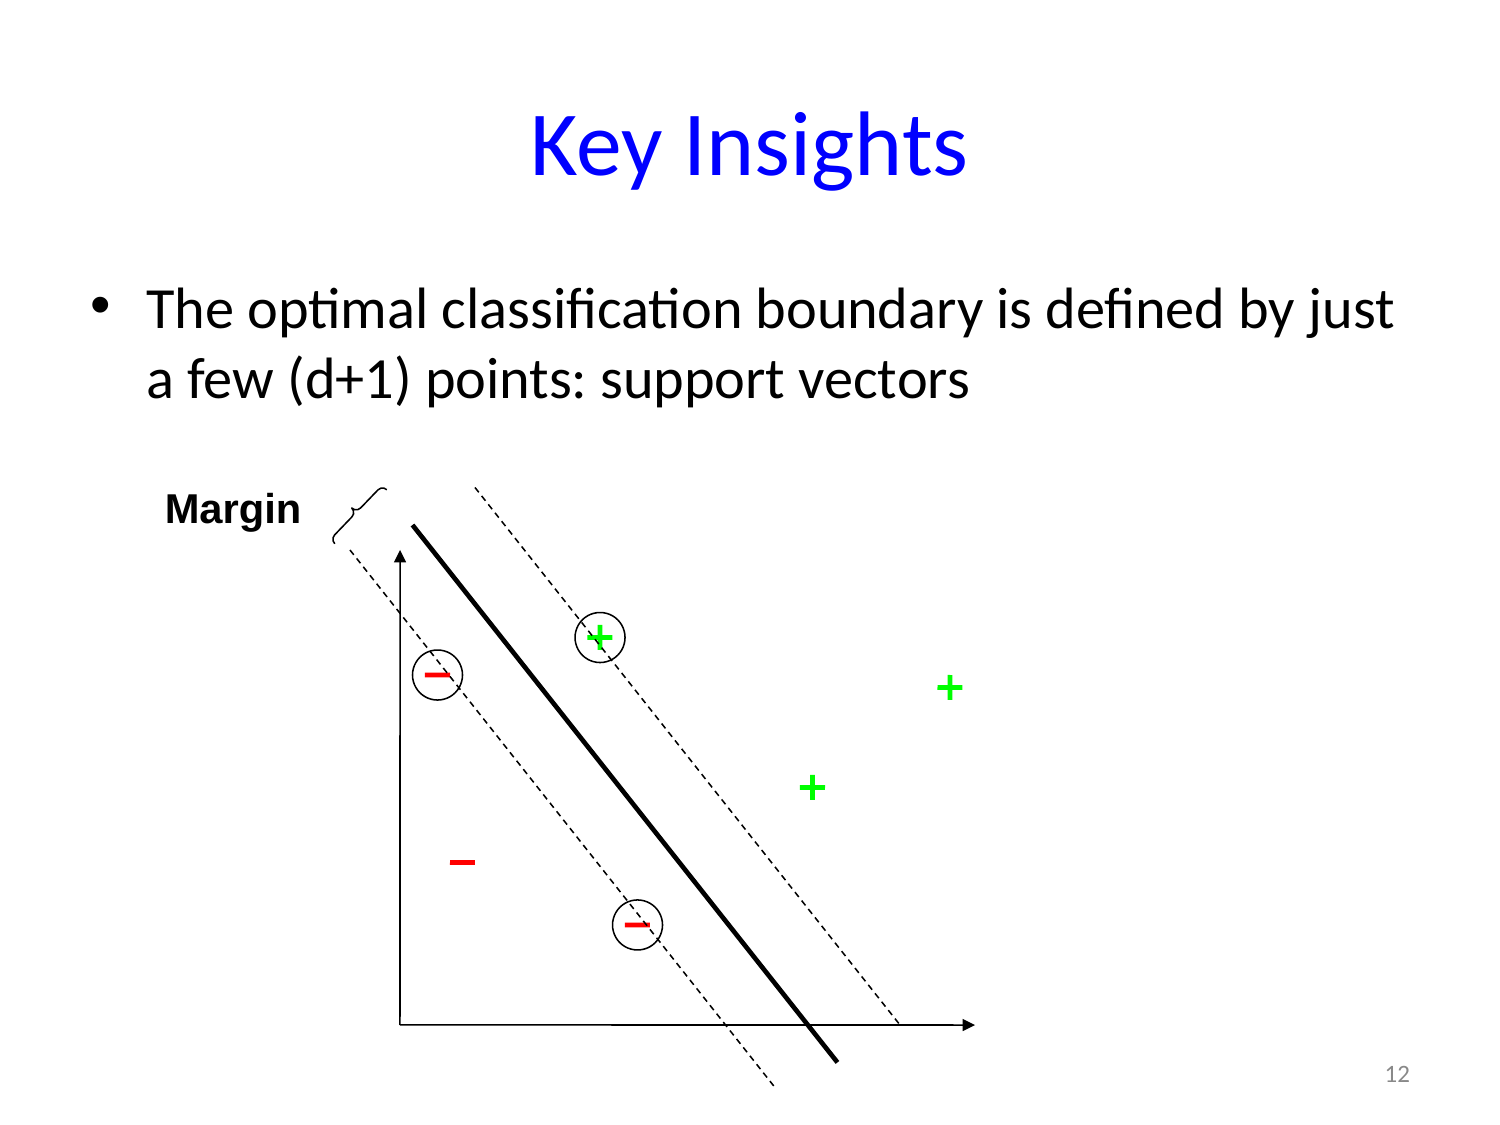

# Key Insights
The optimal classification boundary is defined by just a few (d+1) points: support vectors

Margin

12